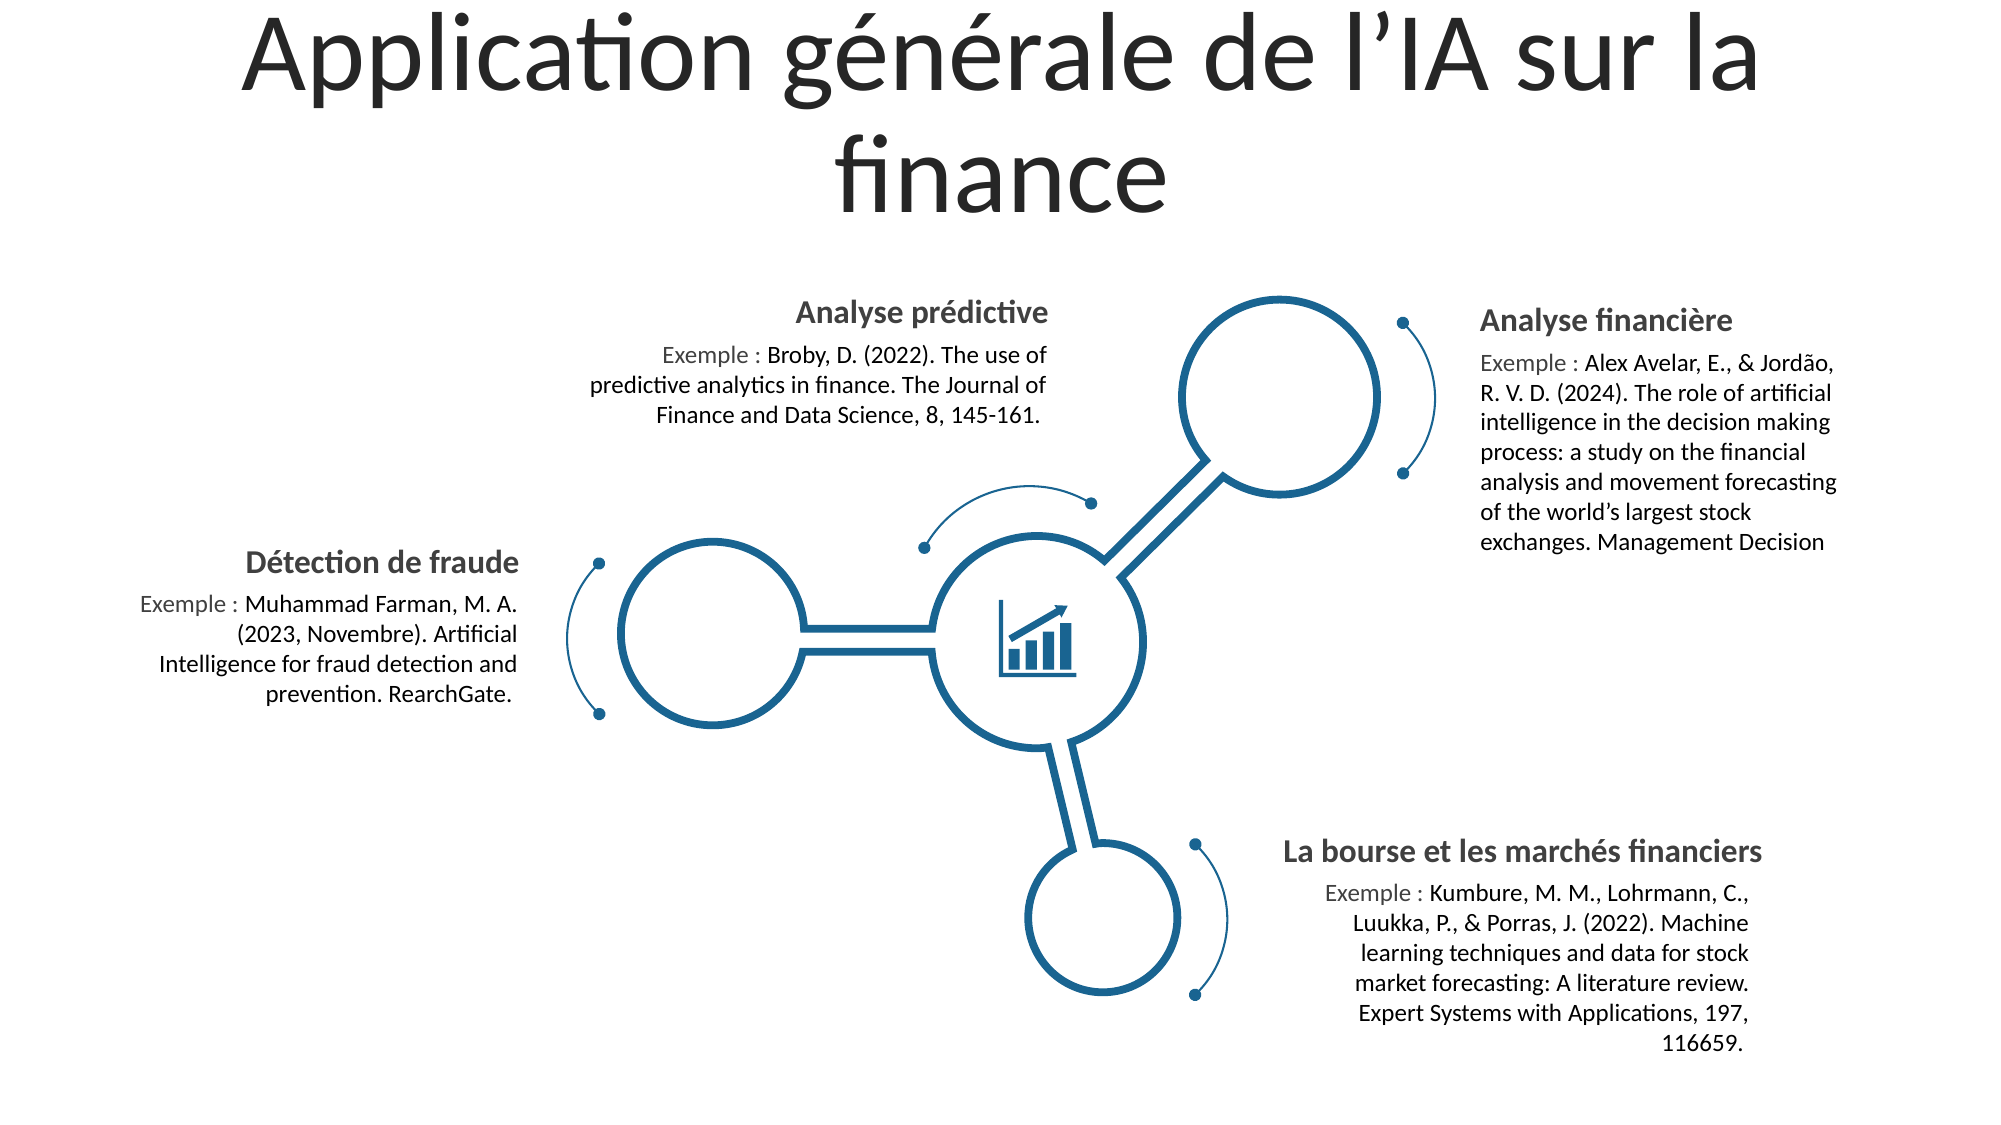

Application générale de l’IA sur la finance
Analyse prédictive
Exemple : Broby, D. (2022). The use of predictive analytics in finance. The Journal of Finance and Data Science, 8, 145-161.
Analyse financière
Exemple : Alex Avelar, E., & Jordão, R. V. D. (2024). The role of artificial intelligence in the decision making process: a study on the financial analysis and movement forecasting of the world’s largest stock exchanges. Management Decision

Détection de fraude
Exemple : Muhammad Farman, M. A. (2023, Novembre). Artificial Intelligence for fraud detection and prevention. RearchGate.

La bourse et les marchés financiers
Exemple : Kumbure, M. M., Lohrmann, C., Luukka, P., & Porras, J. (2022). Machine learning techniques and data for stock market forecasting: A literature review. Expert Systems with Applications, 197, 116659.